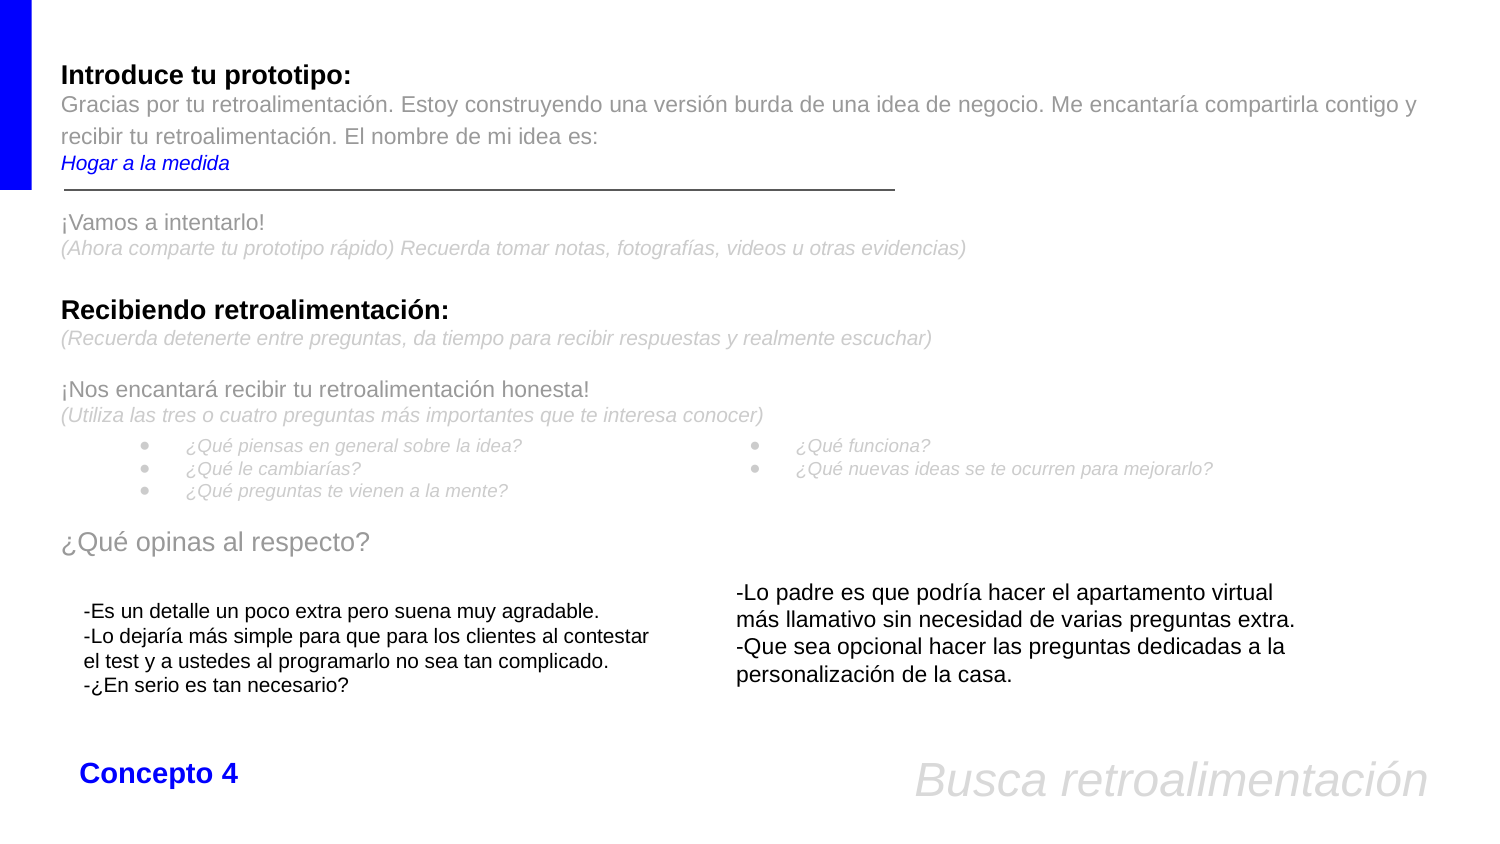

Introduce tu prototipo:
Gracias por tu retroalimentación. Estoy construyendo una versión burda de una idea de negocio. Me encantaría compartirla contigo y recibir tu retroalimentación. El nombre de mi idea es:
Hogar a la medida

¡Vamos a intentarlo!
(Ahora comparte tu prototipo rápido) Recuerda tomar notas, fotografías, videos u otras evidencias)

Recibiendo retroalimentación:
(Recuerda detenerte entre preguntas, da tiempo para recibir respuestas y realmente escuchar)

¡Nos encantará recibir tu retroalimentación honesta!
(Utiliza las tres o cuatro preguntas más importantes que te interesa conocer)

¿Qué opinas al respecto?
¿Qué piensas en general sobre la idea?
¿Qué le cambiarías?
¿Qué preguntas te vienen a la mente?
¿Qué funciona?
¿Qué nuevas ideas se te ocurren para mejorarlo?
-Lo padre es que podría hacer el apartamento virtual más llamativo sin necesidad de varias preguntas extra.
-Que sea opcional hacer las preguntas dedicadas a la personalización de la casa.

-Es un detalle un poco extra pero suena muy agradable.
-Lo dejaría más simple para que para los clientes al contestar el test y a ustedes al programarlo no sea tan complicado.
-¿En serio es tan necesario?
Busca retroalimentación
Concepto 4